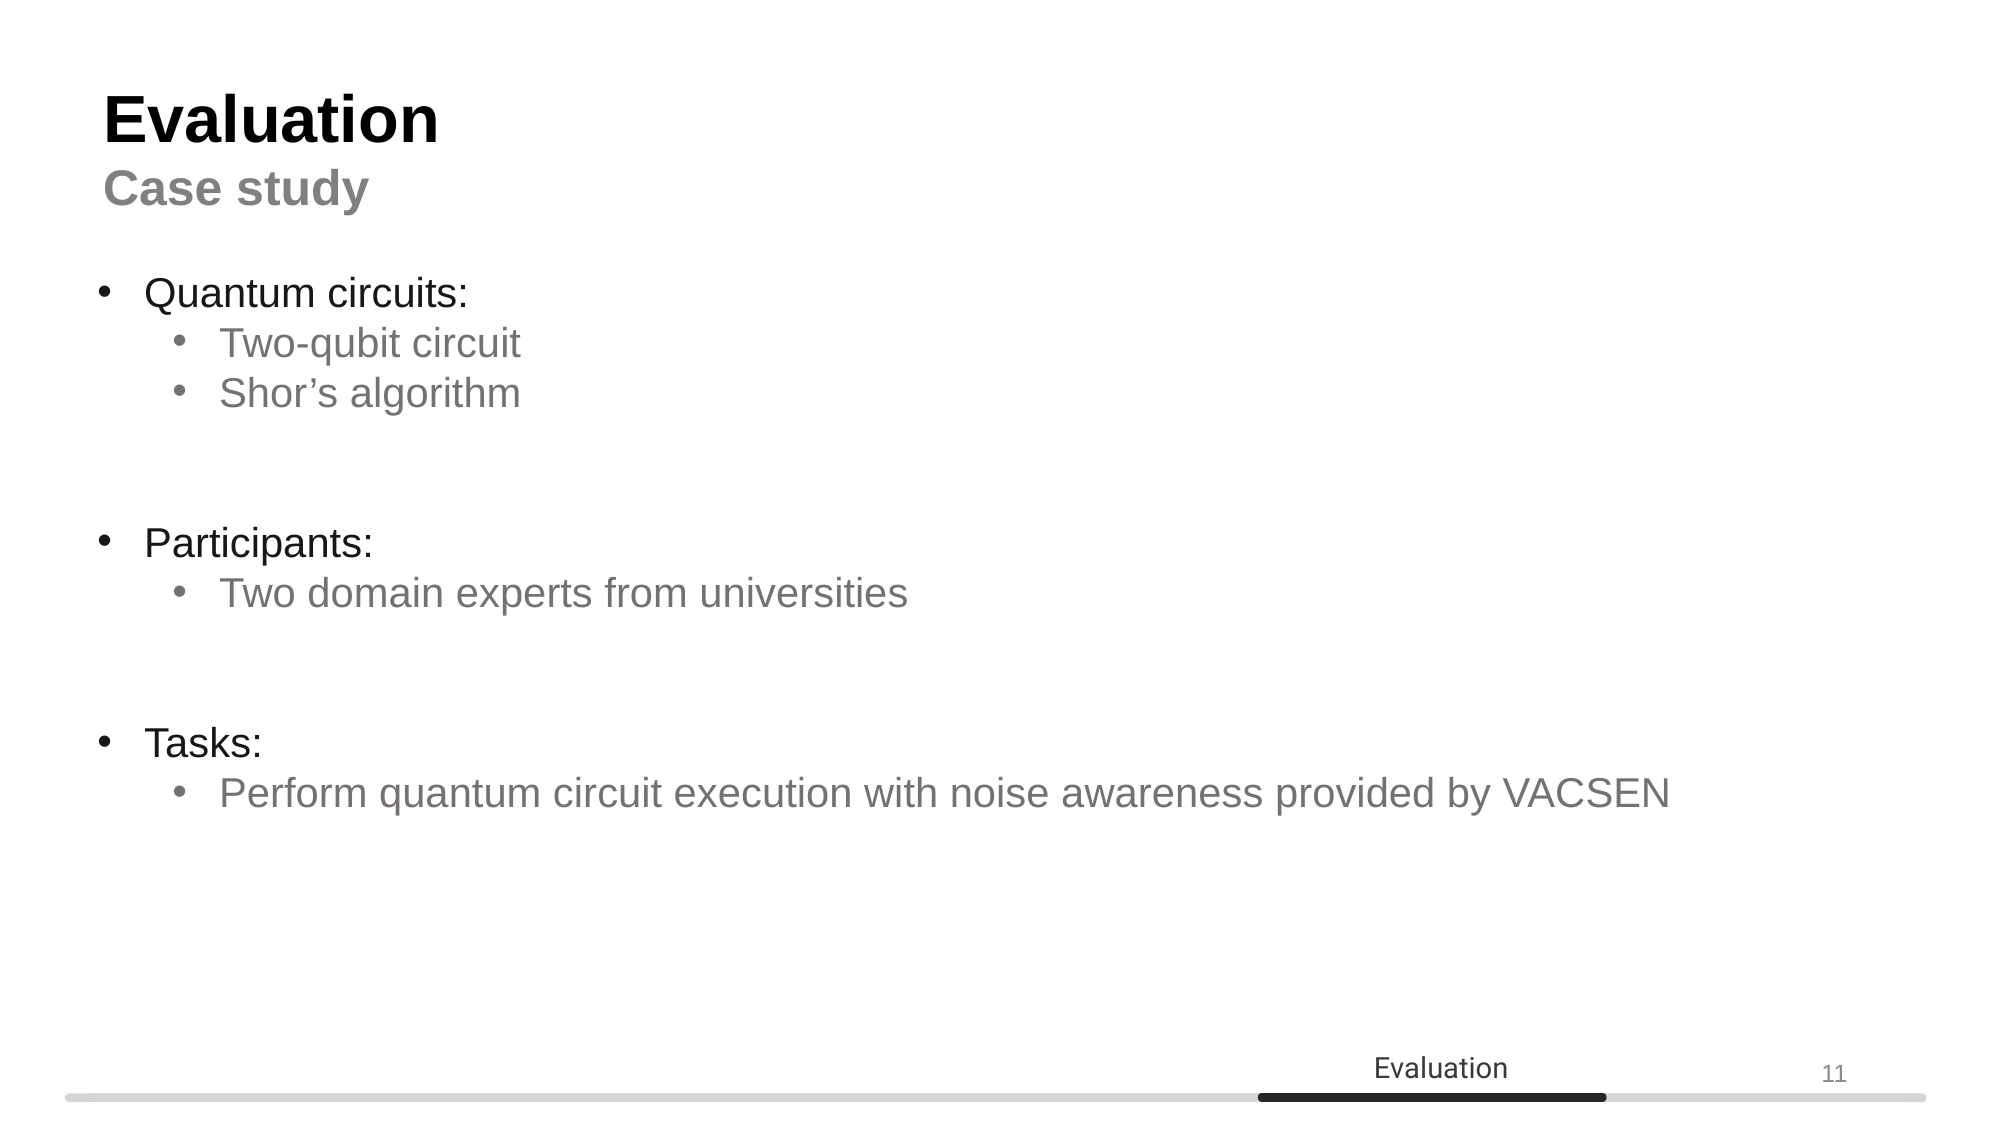

Evaluation
Case study
Quantum circuits:
Two-qubit circuit
Shor’s algorithm

Participants:
Two domain experts from universities

Tasks:
Perform quantum circuit execution with noise awareness provided by VACSEN
Evaluation
11